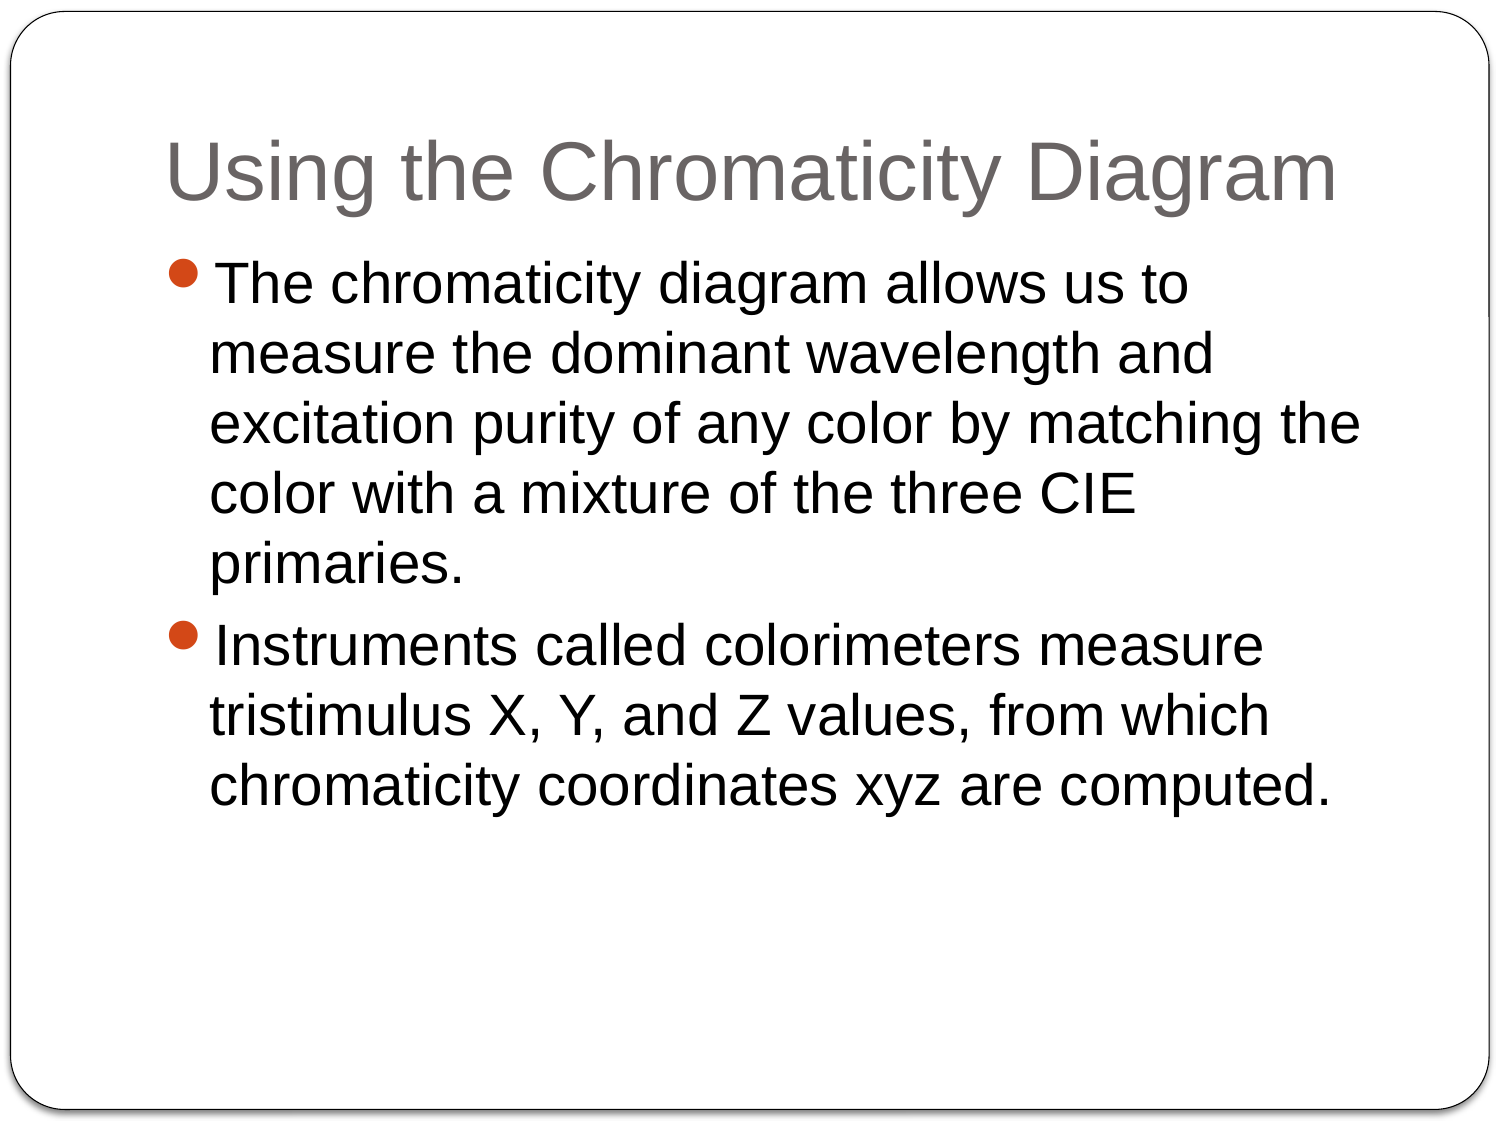

# Using the Chromaticity Diagram
The chromaticity diagram allows us to measure the dominant wavelength and excitation purity of any color by matching the color with a mixture of the three CIE primaries.
Instruments called colorimeters measure tristimulus X, Y, and Z values, from which chromaticity coordinates xyz are computed.